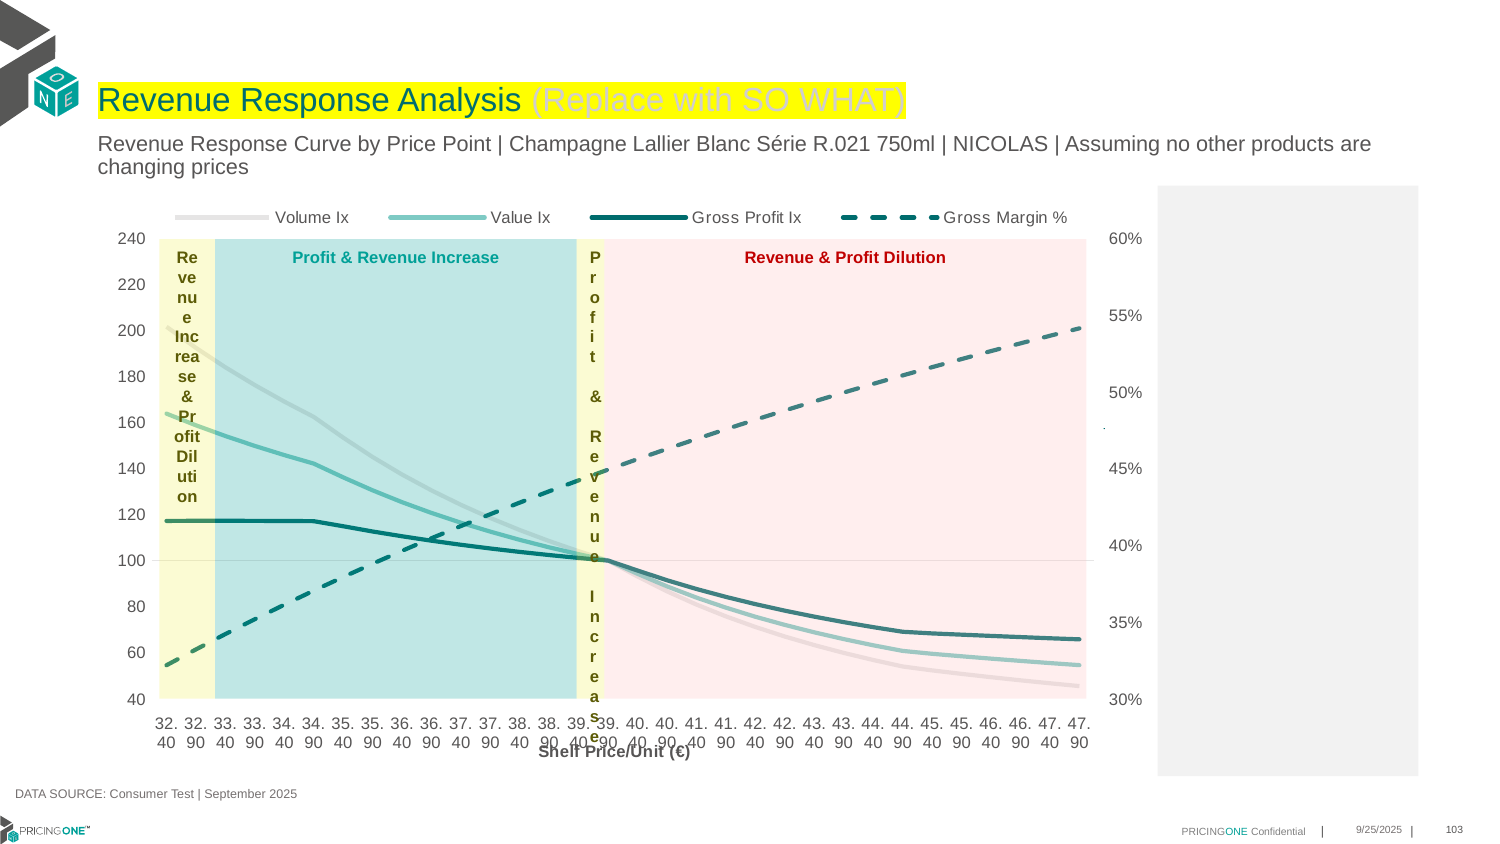

# Revenue Response Analysis (Replace with SO WHAT)

Revenue Response Curve by Price Point | Champagne Lallier Blanc Série R.021 750ml | NICOLAS | Assuming no other products are changing prices

### Chart:

| Category | Volume Ix | Value Ix | Gross Profit Ix | Gross Margin % |
|---|---|---|---|---|
| 32.40 | 201.56248961533274 | 163.83798473859179 | 117.24295035816512 | 0.32186575118009586 |
| 32.90 | 192.38922777440993 | 158.77809672001263 | 117.27260759732876 | 0.3321717428034987 |
| 33.40 | 183.97461308902805 | 154.12582717267648 | 117.2742032645167 | 0.3421691718034463 |
| 33.90 | 176.22646564200977 | 149.83102800799227 | 117.24987960673579 | 0.35187169139336594 |
| 34.40 | 169.06650841934135 | 145.8509792630401 | 117.20113362321072 | 0.36129216099520656 |
| 34.90 | 162.42813561329595 | 142.1492951749741 | 117.12914642322245 | 0.37044270310129246 |
| 35.40 | 153.42513041745124 | 136.18350702774956 | 114.9157738443334 | 0.379334755317376 |
| 35.90 | 144.9993254509576 | 130.51336794886888 | 112.64865984061765 | 0.38797911805668833 |
| 36.40 | 137.38298151459165 | 125.37225682418276 | 110.56301513547815 | 0.3963859983031623 |
| 36.90 | 130.47992173360336 | 120.70134455622565 | 108.6464805930712 | 0.4045650498166696 |
| 37.40 | 124.20594521968616 | 116.448269169175 | 106.88627412758981 | 0.41252541011323823 |
| 37.90 | 118.48745830235924 | 112.56657306752086 | 105.26964459654596 | 0.42027573451807687 |
| 38.40 | 113.26020653884427 | 109.01513710593571 | 103.78418900229514 | 0.4278242275582059 |
| 38.90 | 108.46812107780761 | 105.75763297248663 | 102.41806549400268 | 0.43517867193406445 |
| 39.40 | 104.06228262631024 | 102.76200666604618 | 101.16012765298316 | 0.442346455285155 |
| 39.90 | 100.0 | 100.0 | 100.0 | 0.44933459494323574 |
| 40.40 | 93.09294660339319 | 94.25789925533805 | 95.68918177283386 | 0.4561497608474037 |
| 40.90 | 86.63921503611628 | 88.80788283235155 | 91.4717138523327 | 0.4627982967783645 |
| 41.40 | 80.90024960189047 | 83.93799649835174 | 87.66884209669396 | 0.46928624005398806 |
| 41.90 | 75.77562596390908 | 79.56959624709299 | 84.22874093306018 | 0.47561933981468035 |
| 42.40 | 71.18115056645631 | 75.6362667745444 | 81.10687605075148 | 0.48180307401497896 |
| 42.90 | 67.046043300169 | 72.08180513355067 | 78.26497890842676 | 0.4878426652269255 |
| 43.40 | 63.31061518523457 | 68.85853222959848 | 75.67014146708803 | 0.4937430953510394 |
| 43.90 | 59.92435934730577 | 65.92588528396553 | 73.29402782768922 | 0.4995091193219843 |
| 44.40 | 56.84438418665376 | 63.249248140543614 | 71.11219451125336 | 0.5051452778881781 |
| 44.90 | 54.03412815899588 | 60.79898108183804 | 69.10350870767608 | 0.5106559095375303 |
| 45.40 | 52.34029187554935 | 59.5480012005366 | 68.39698388654777 | 0.5160451616351345 |
| 45.90 | 50.83290354300928 | 58.46906196203713 | 67.84482679928776 | 0.5213170008330089 |
| 46.40 | 49.4017014088497 | 57.441012416748315 | 67.31239938327 | 0.5264752228067912 |
| 46.90 | 48.04155248043568 | 56.46067569408765 | 66.79893870281649 | 0.5315234613696186 |
| 47.40 | 46.74773981913648 | 55.52511276752683 | 66.30369931530097 | 0.5364651970091795 |
| 47.90 | 45.51592426143912 | 54.63160245631954 | 65.82595592741956 | 0.5413037648900859 |
Revenue Increase & Profit Dilution
Profit & Revenue Increase
Profit & Revenue Increase
Revenue & Profit Dilution

DATA SOURCE: Consumer Test | September 2025

9/25/2025
103